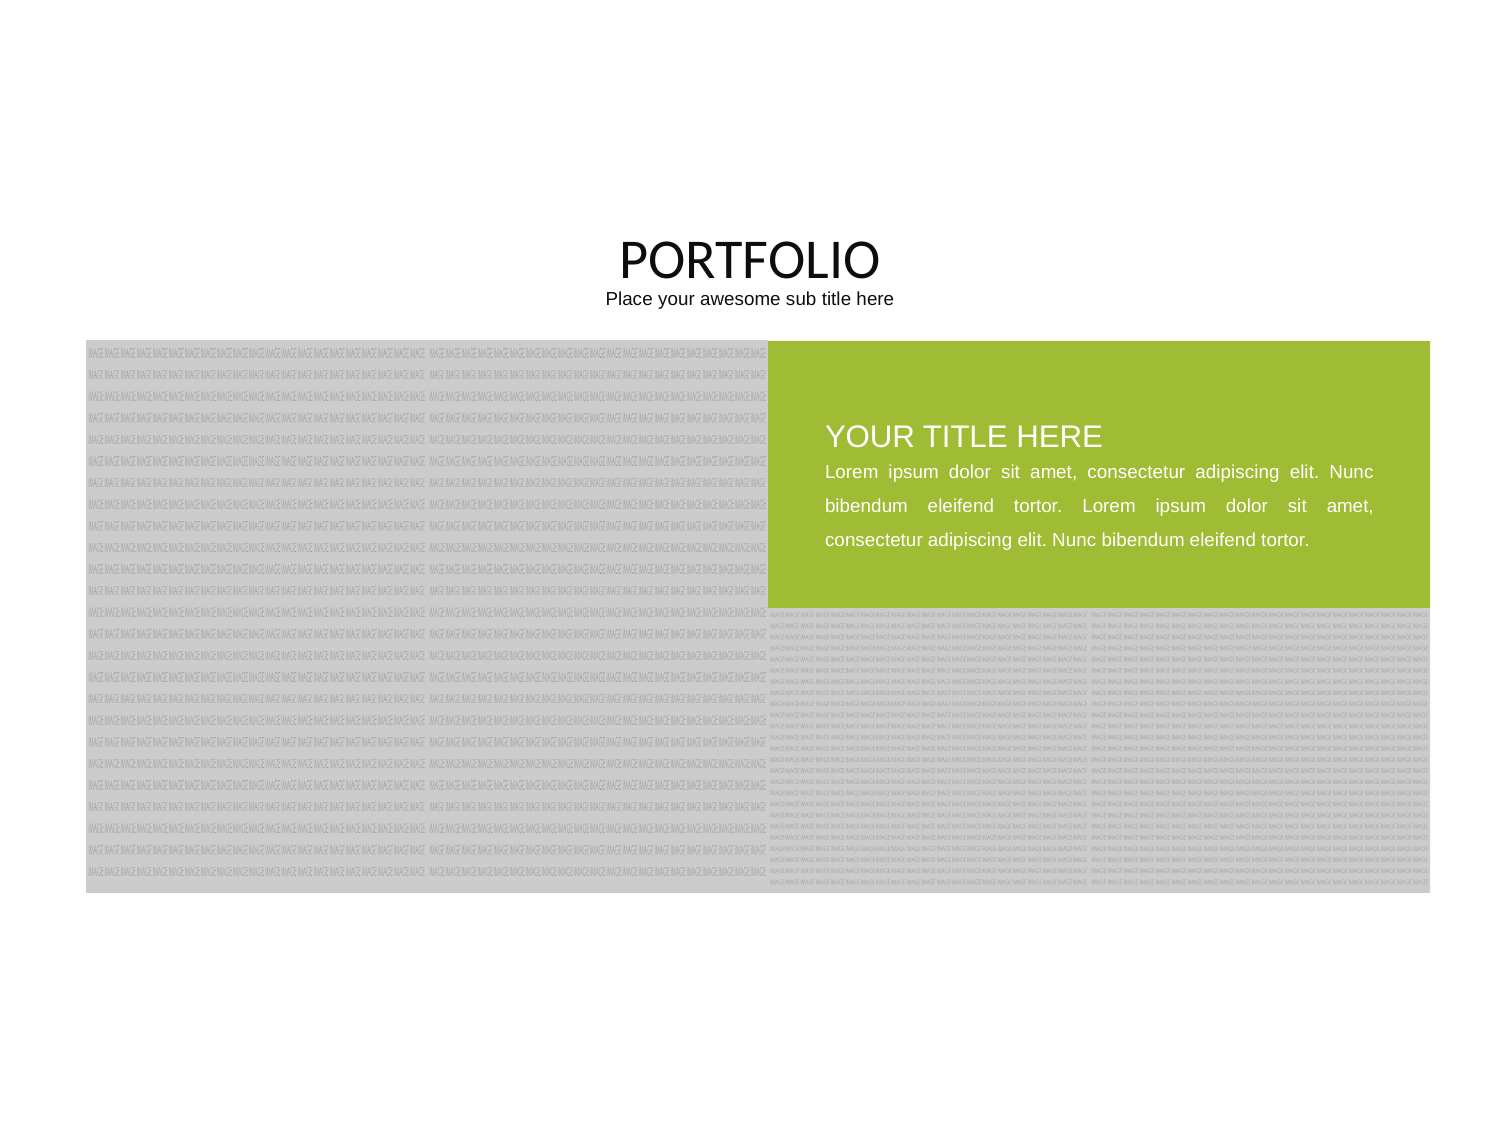

PORTFOLIO
Place your awesome sub title here

YOUR TITLE HERE
Lorem ipsum dolor sit amet, consectetur adipiscing elit. Nunc bibendum eleifend tortor. Lorem ipsum dolor sit amet, consectetur adipiscing elit. Nunc bibendum eleifend tortor.